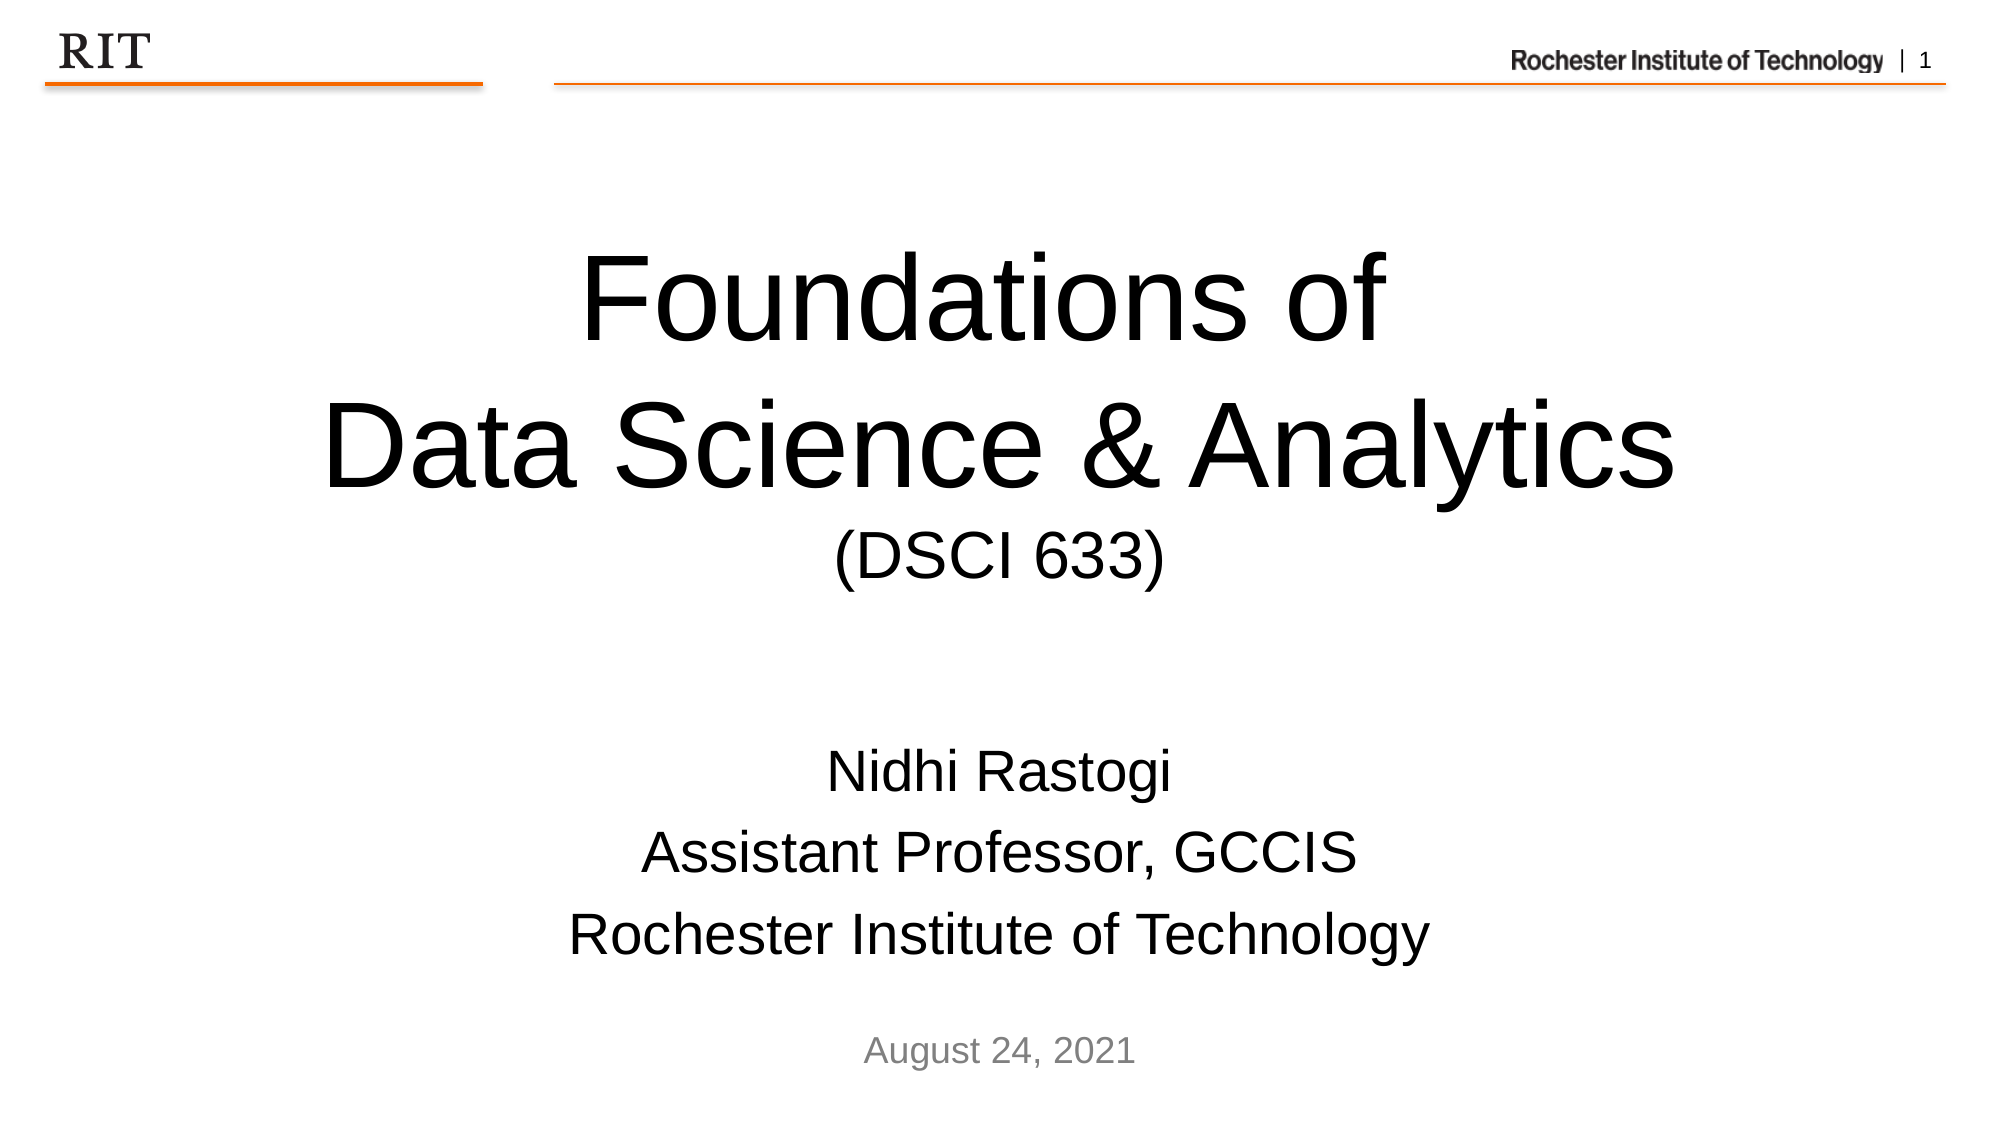

Foundations of
Data Science & Analytics
(DSCI 633)
Nidhi Rastogi
Assistant Professor, GCCIS
Rochester Institute of Technology

August 24, 2021